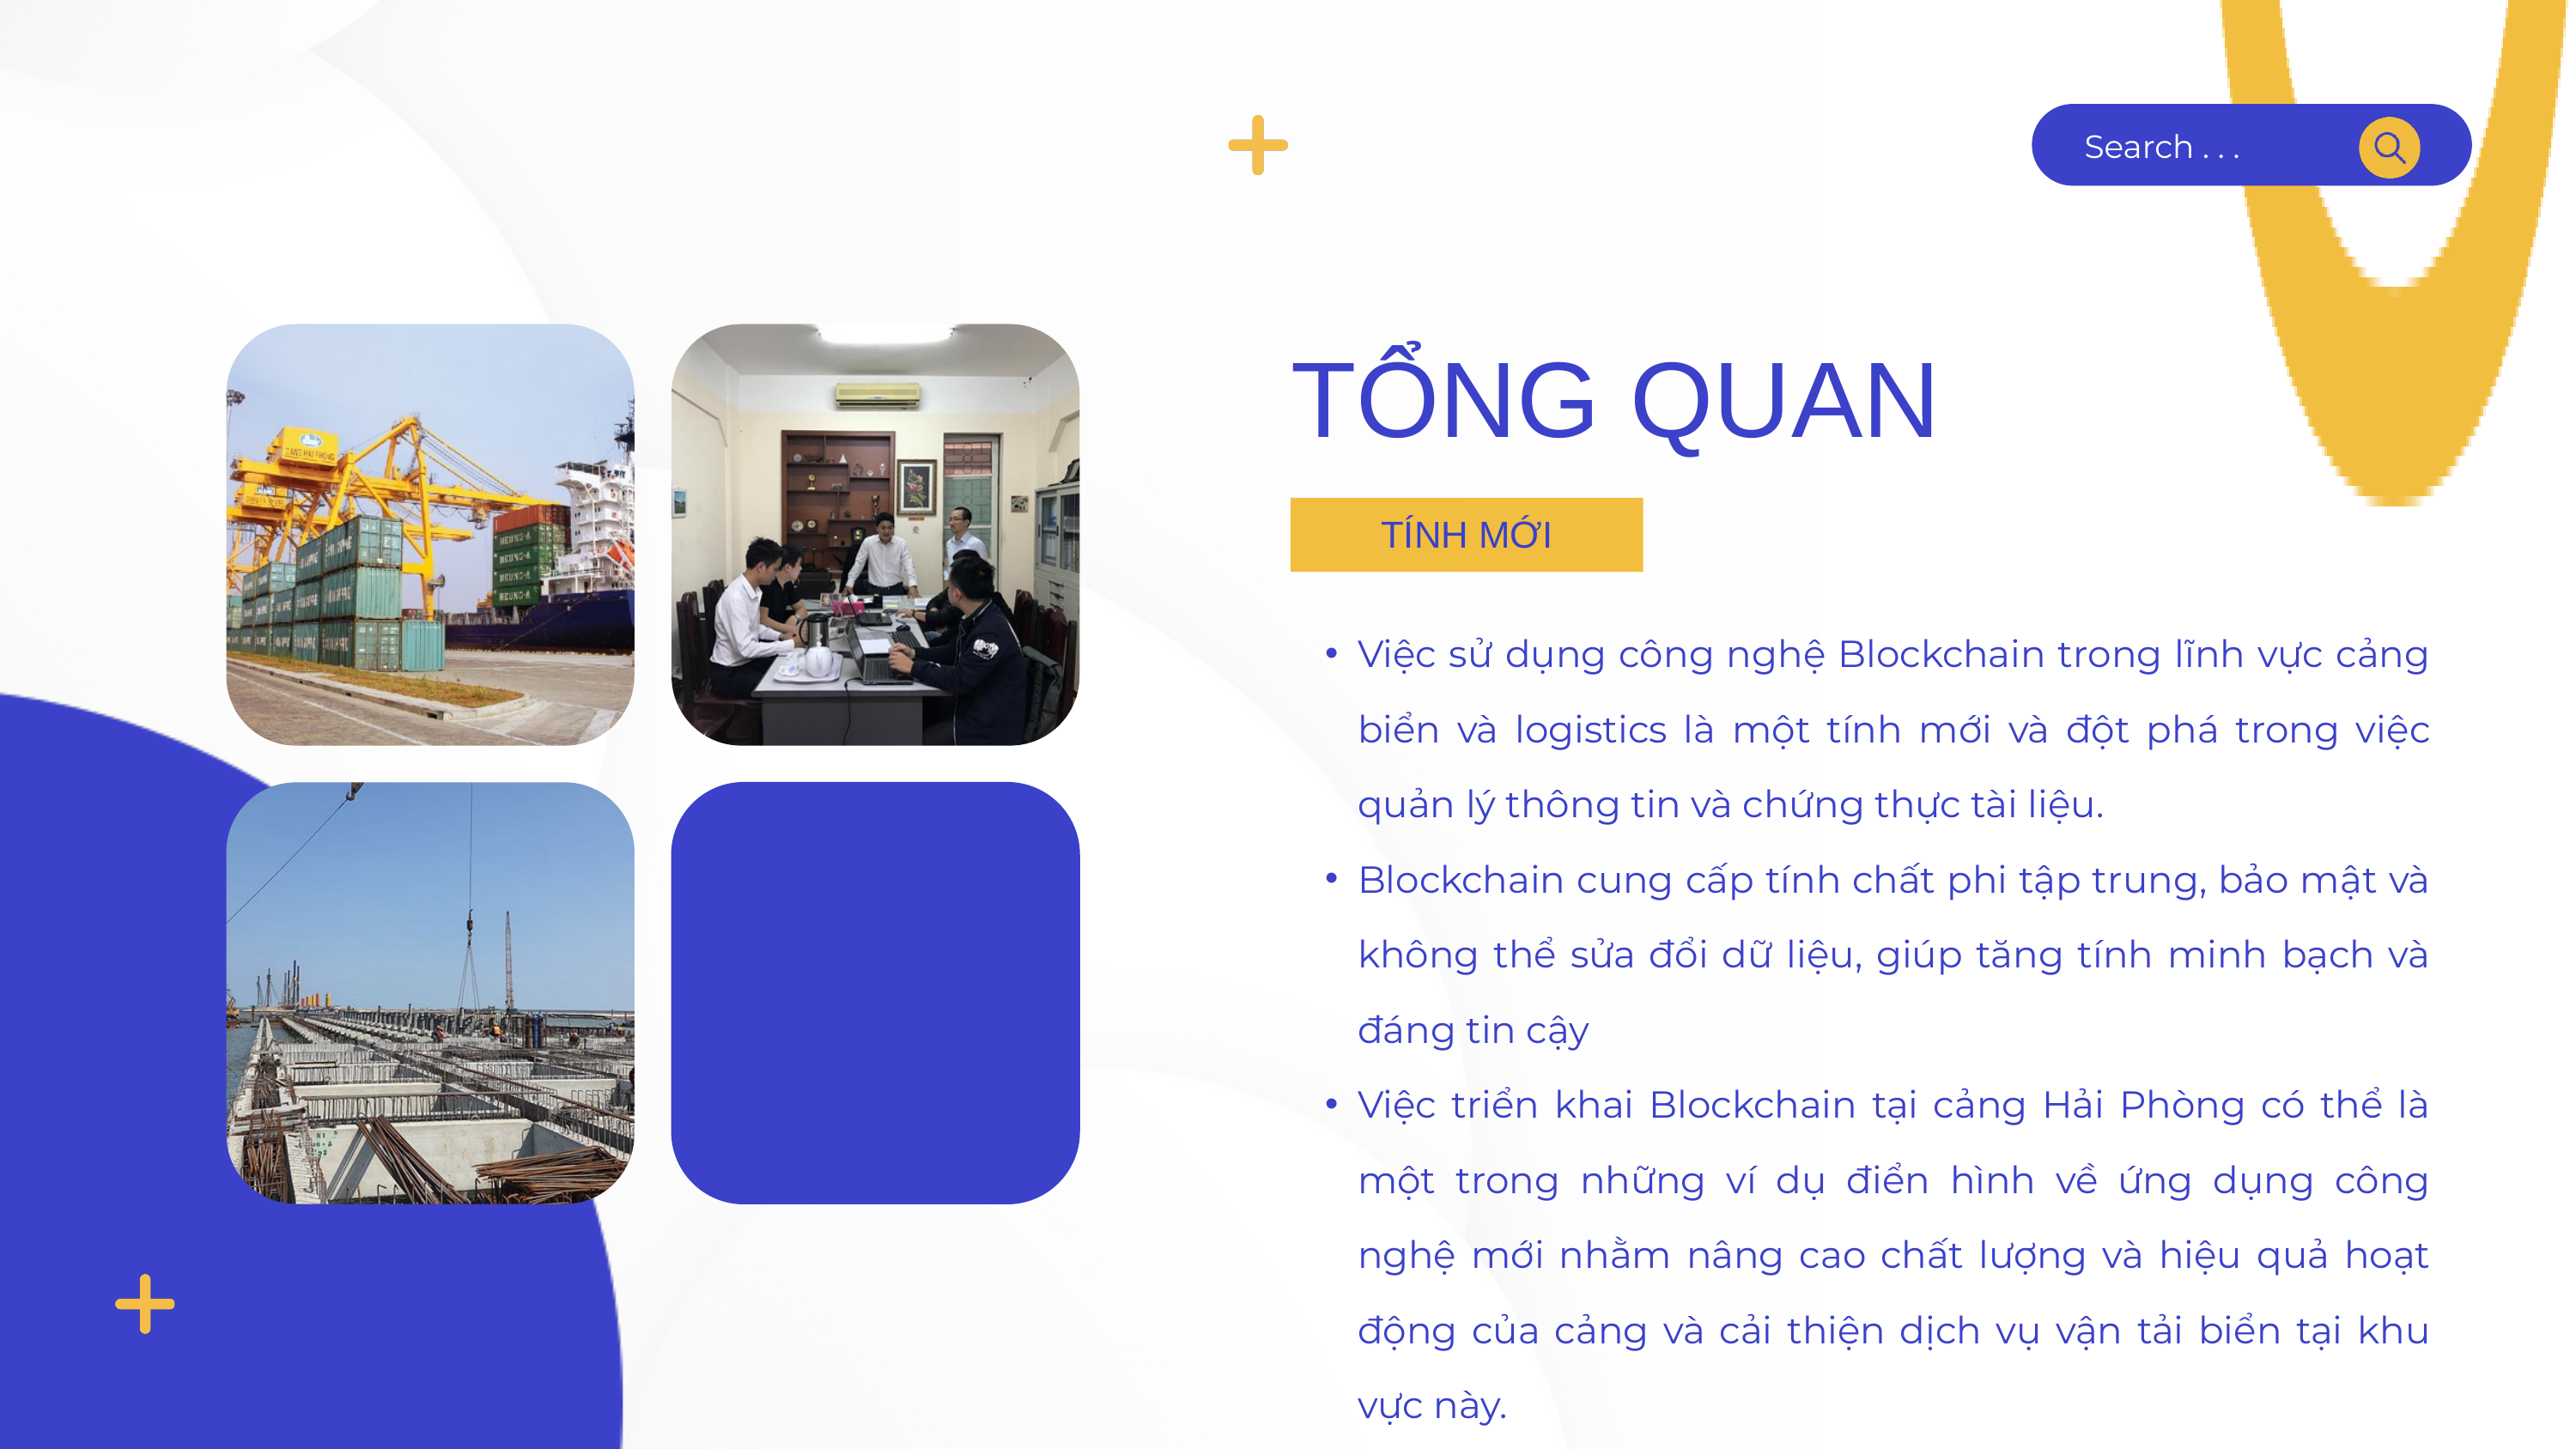

Search . . .

TỔNG QUAN

TÍNH MỚI
Việc sử dụng công nghệ Blockchain trong lĩnh vực cảng biển và logistics là một tính mới và đột phá trong việc quản lý thông tin và chứng thực tài liệu.
Blockchain cung cấp tính chất phi tập trung, bảo mật và không thể sửa đổi dữ liệu, giúp tăng tính minh bạch và đáng tin cậy
Việc triển khai Blockchain tại cảng Hải Phòng có thể là một trong những ví dụ điển hình về ứng dụng công nghệ mới nhằm nâng cao chất lượng và hiệu quả hoạt động của cảng và cải thiện dịch vụ vận tải biển tại khu vực này.